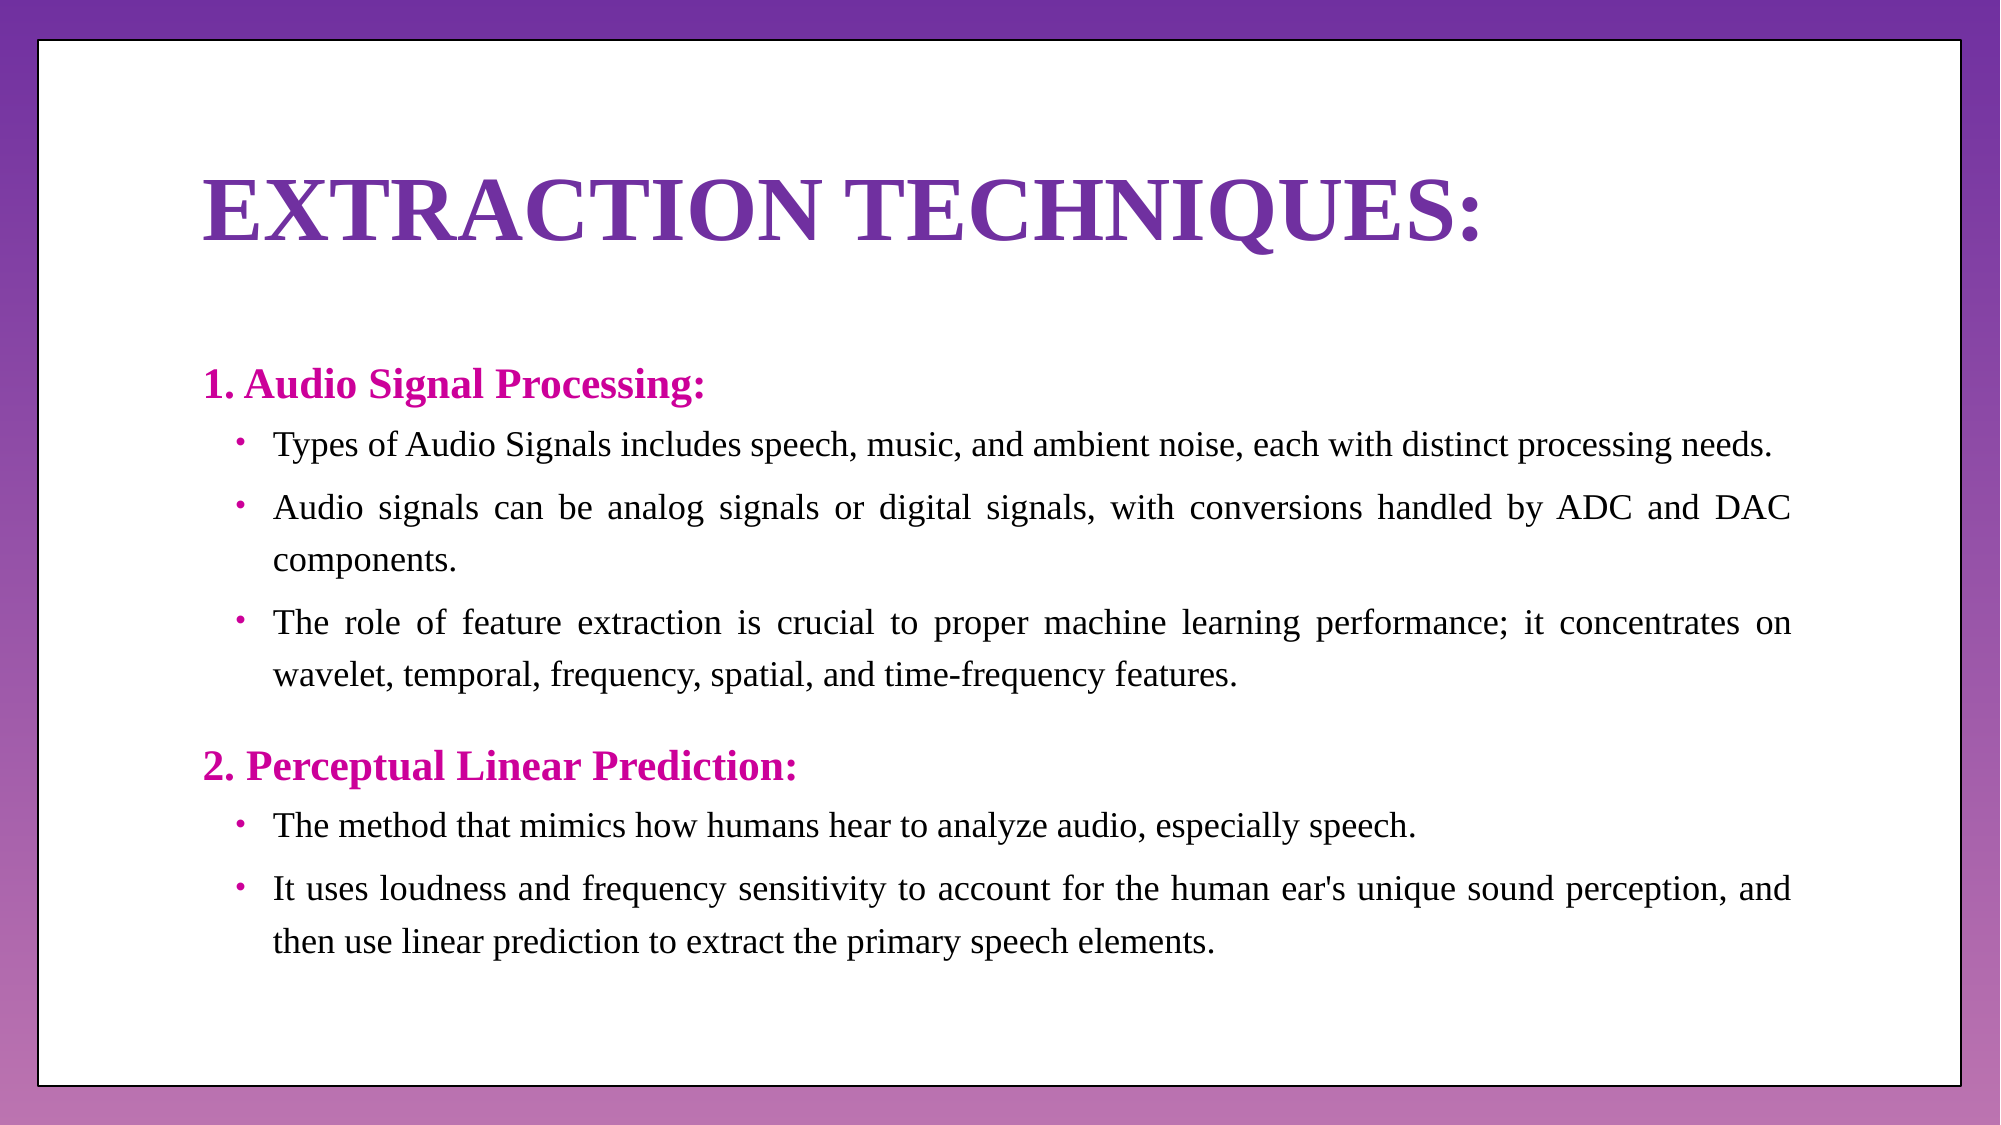

# EXTRACTION TECHNIQUES:
1. Audio Signal Processing:
Types of Audio Signals includes speech, music, and ambient noise, each with distinct processing needs.
Audio signals can be analog signals or digital signals, with conversions handled by ADC and DAC components.
The role of feature extraction is crucial to proper machine learning performance; it concentrates on wavelet, temporal, frequency, spatial, and time-frequency features.
2. Perceptual Linear Prediction:
The method that mimics how humans hear to analyze audio, especially speech.
It uses loudness and frequency sensitivity to account for the human ear's unique sound perception, and then use linear prediction to extract the primary speech elements.